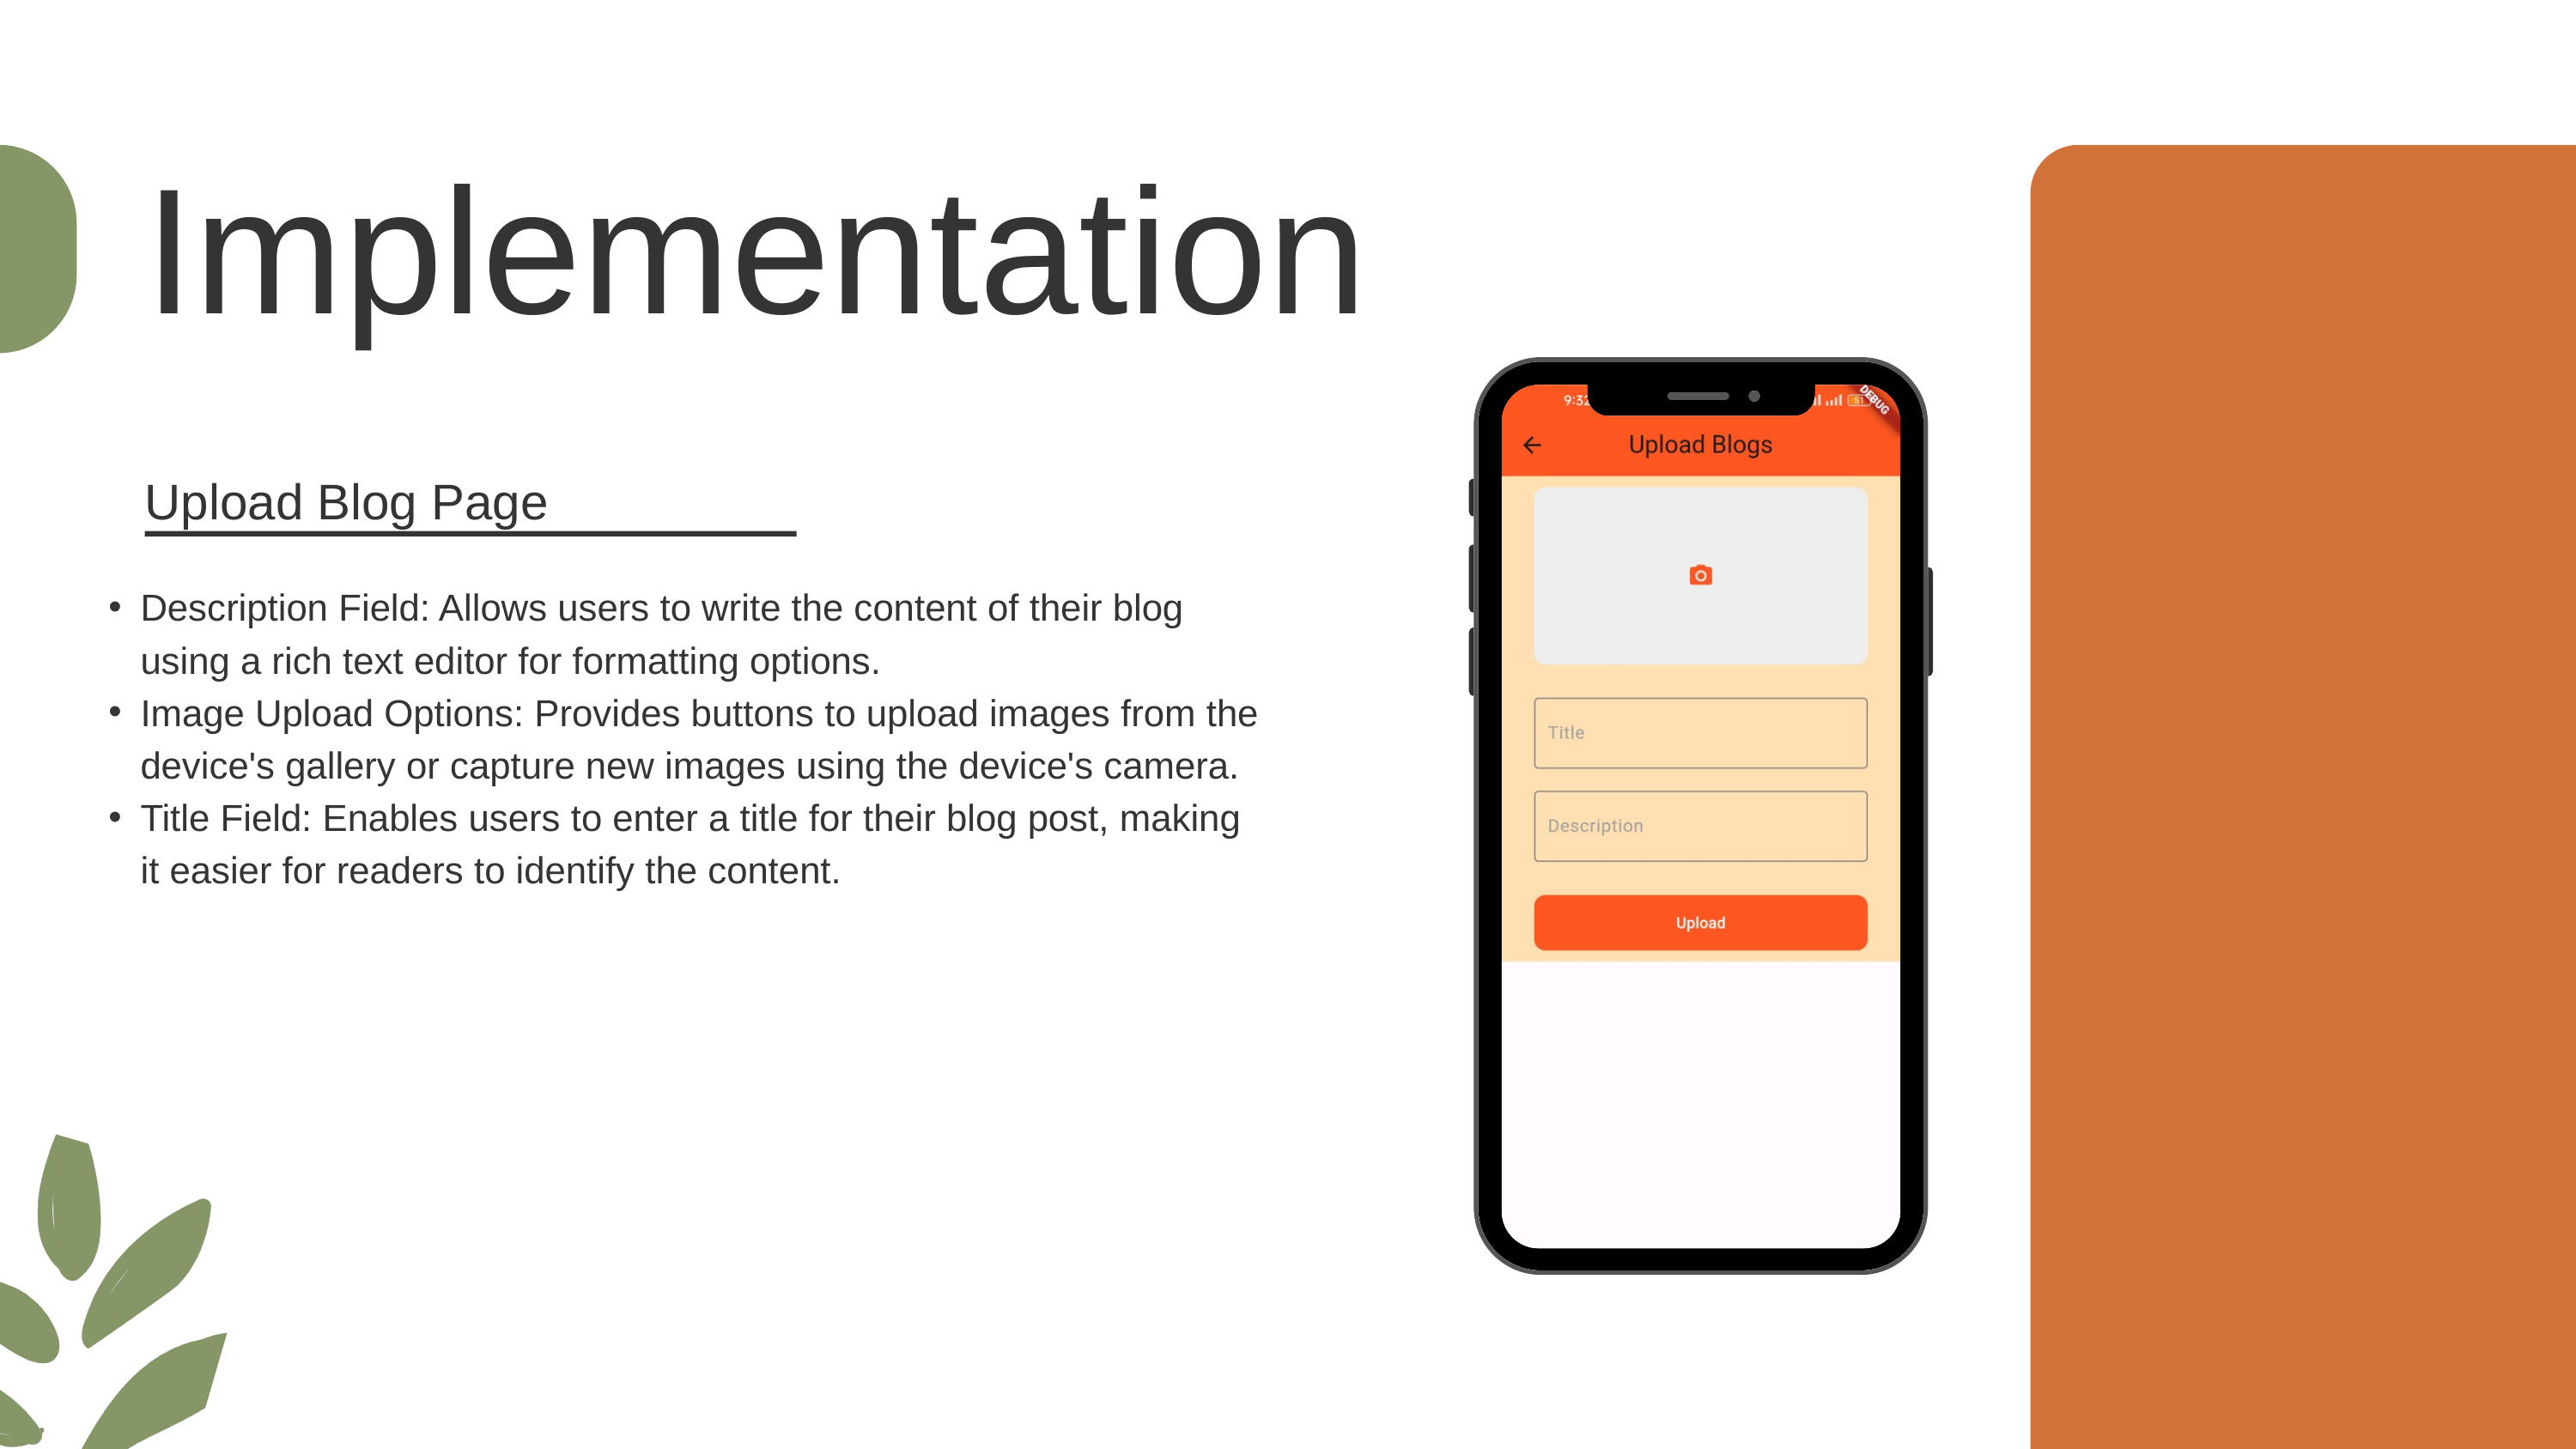

Implementation

Upload Blog Page

Description Field: Allows users to write the content of their blog using a rich text editor for formatting options.
Image Upload Options: Provides buttons to upload images from the device's gallery or capture new images using the device's camera.
Title Field: Enables users to enter a title for their blog post, making it easier for readers to identify the content.